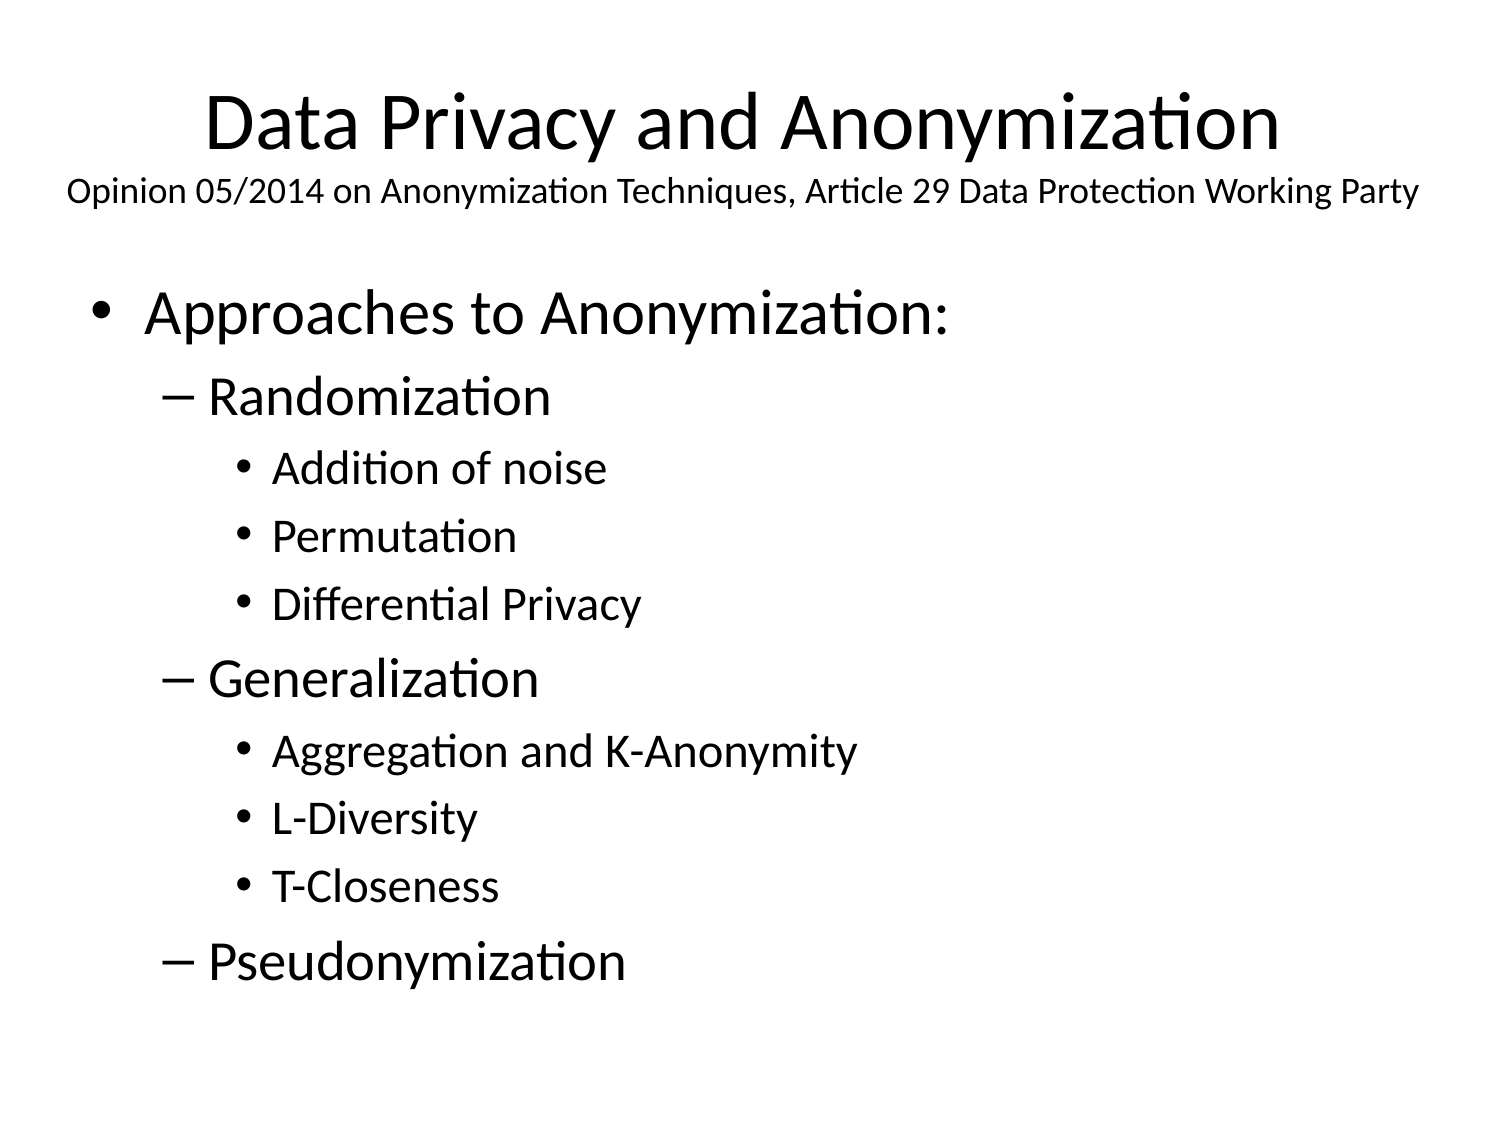

# Data Privacy and Anonymization Opinion 05/2014 on Anonymization Techniques, Article 29 Data Protection Working Party
Approaches to Anonymization:
Randomization
Addition of noise
Permutation
Differential Privacy
Generalization
Aggregation and K-Anonymity
L-Diversity
T-Closeness
Pseudonymization